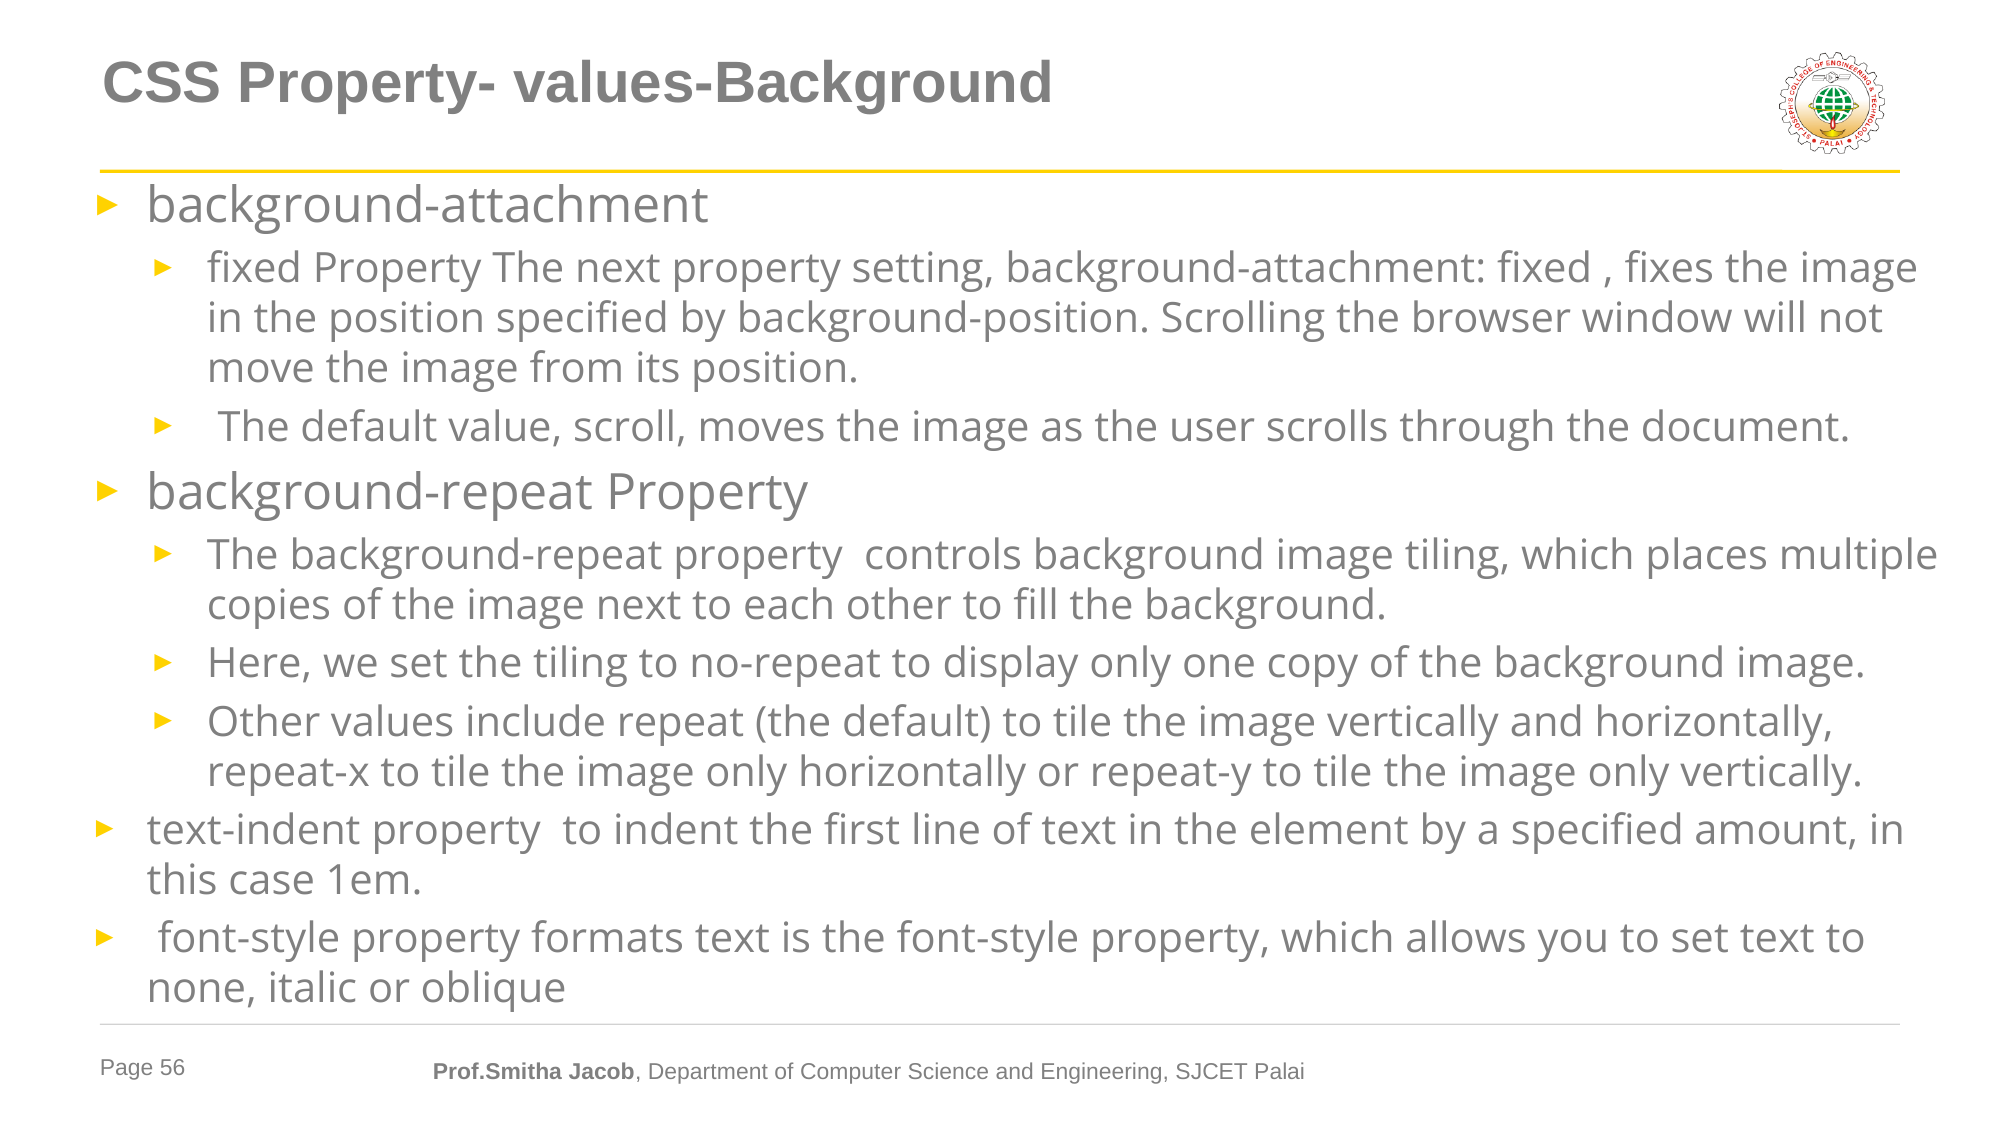

# CSS Property- values-Background
background-attachment
fixed Property The next property setting, background-attachment: fixed , fixes the image in the position specified by background-position. Scrolling the browser window will not move the image from its position.
 The default value, scroll, moves the image as the user scrolls through the document.
background-repeat Property
The background-repeat property  controls background image tiling, which places multiple copies of the image next to each other to fill the background.
Here, we set the tiling to no-repeat to display only one copy of the background image.
Other values include repeat (the default) to tile the image vertically and horizontally, repeat-x to tile the image only horizontally or repeat-y to tile the image only vertically.
text-indent property  to indent the first line of text in the element by a specified amount, in this case 1em.
 font-style property formats text is the font-style property, which allows you to set text to none, italic or oblique